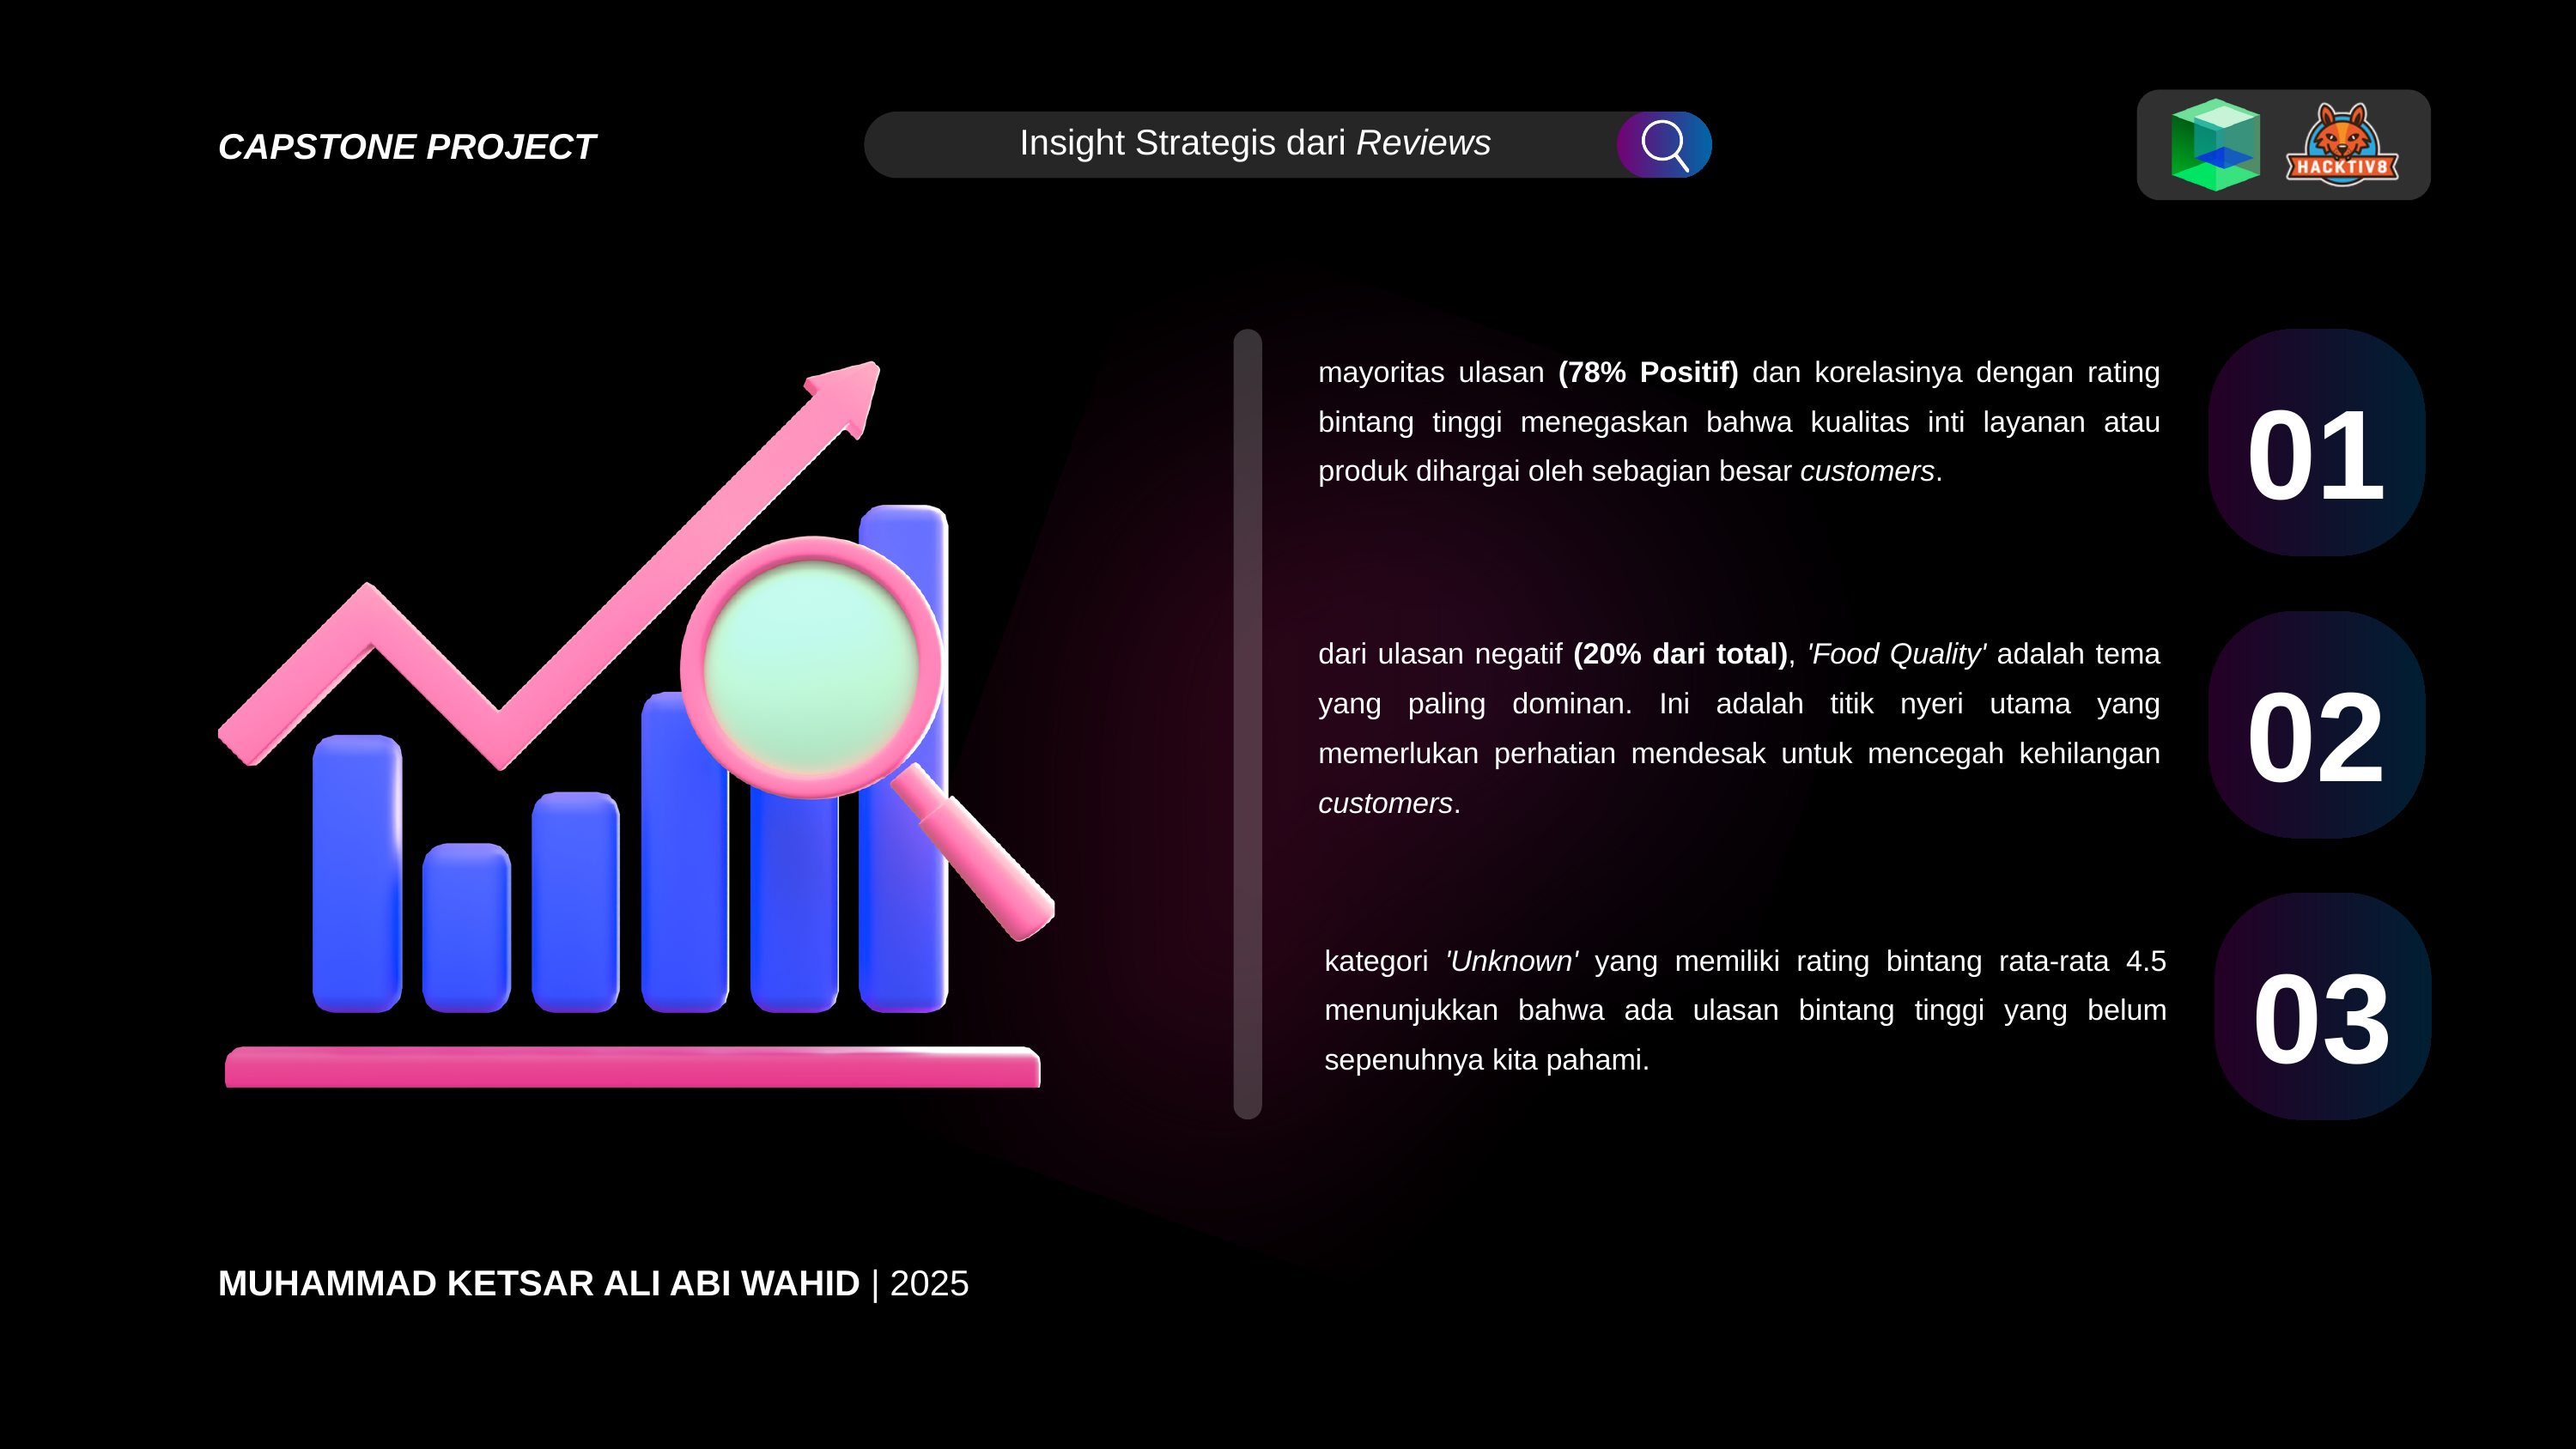

Insight Strategis dari Reviews
CAPSTONE PROJECT
01

mayoritas ulasan (78% Positif) dan korelasinya dengan rating bintang tinggi menegaskan bahwa kualitas inti layanan atau produk dihargai oleh sebagian besar customers.

02

dari ulasan negatif (20% dari total), 'Food Quality' adalah tema yang paling dominan. Ini adalah titik nyeri utama yang memerlukan perhatian mendesak untuk mencegah kehilangan customers.
03

kategori 'Unknown' yang memiliki rating bintang rata-rata 4.5 menunjukkan bahwa ada ulasan bintang tinggi yang belum sepenuhnya kita pahami.
MUHAMMAD KETSAR ALI ABI WAHID | 2025